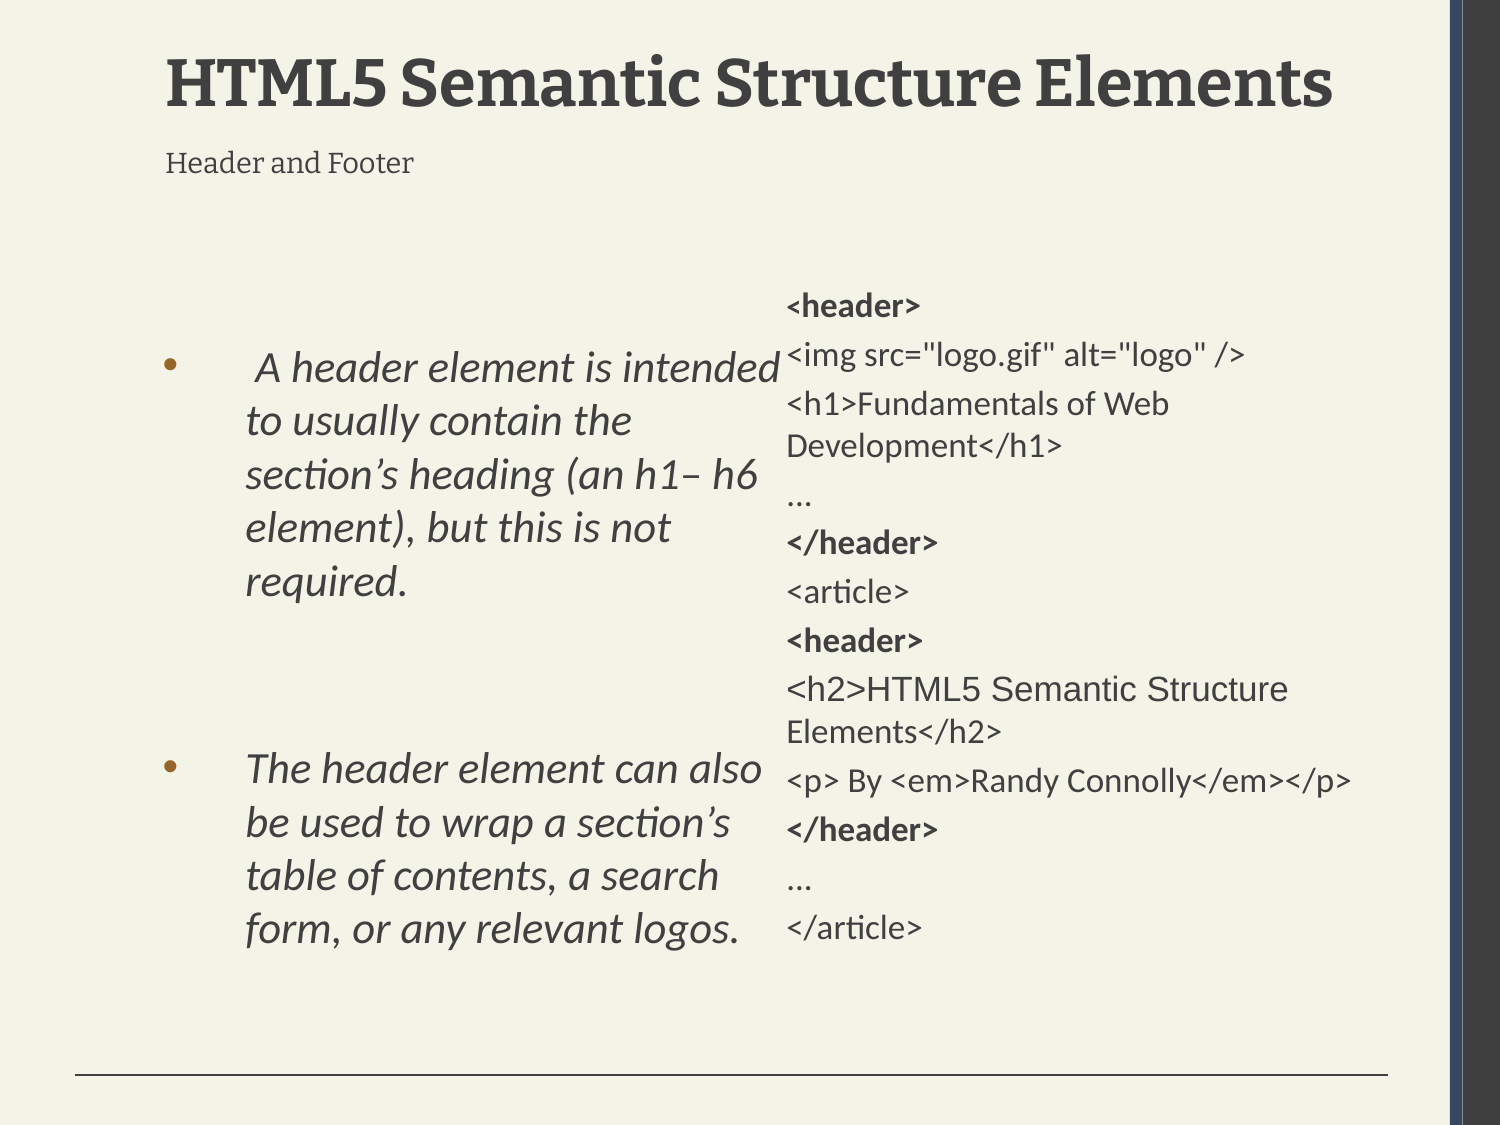

# HTML5 Semantic Structure Elements
Header and Footer

 A header element is intended to usually contain the section’s heading (an h1– h6 element), but this is not required.

The header element can also be used to wrap a section’s table of contents, a search form, or any relevant logos.

<header>
<img src="logo.gif" alt="logo" />
<h1>Fundamentals of Web Development</h1>
...
</header>
<article>
<header>
<h2>HTML5 Semantic Structure Elements</h2>
<p> By <em>Randy Connolly</em></p>
</header>
...
</article>